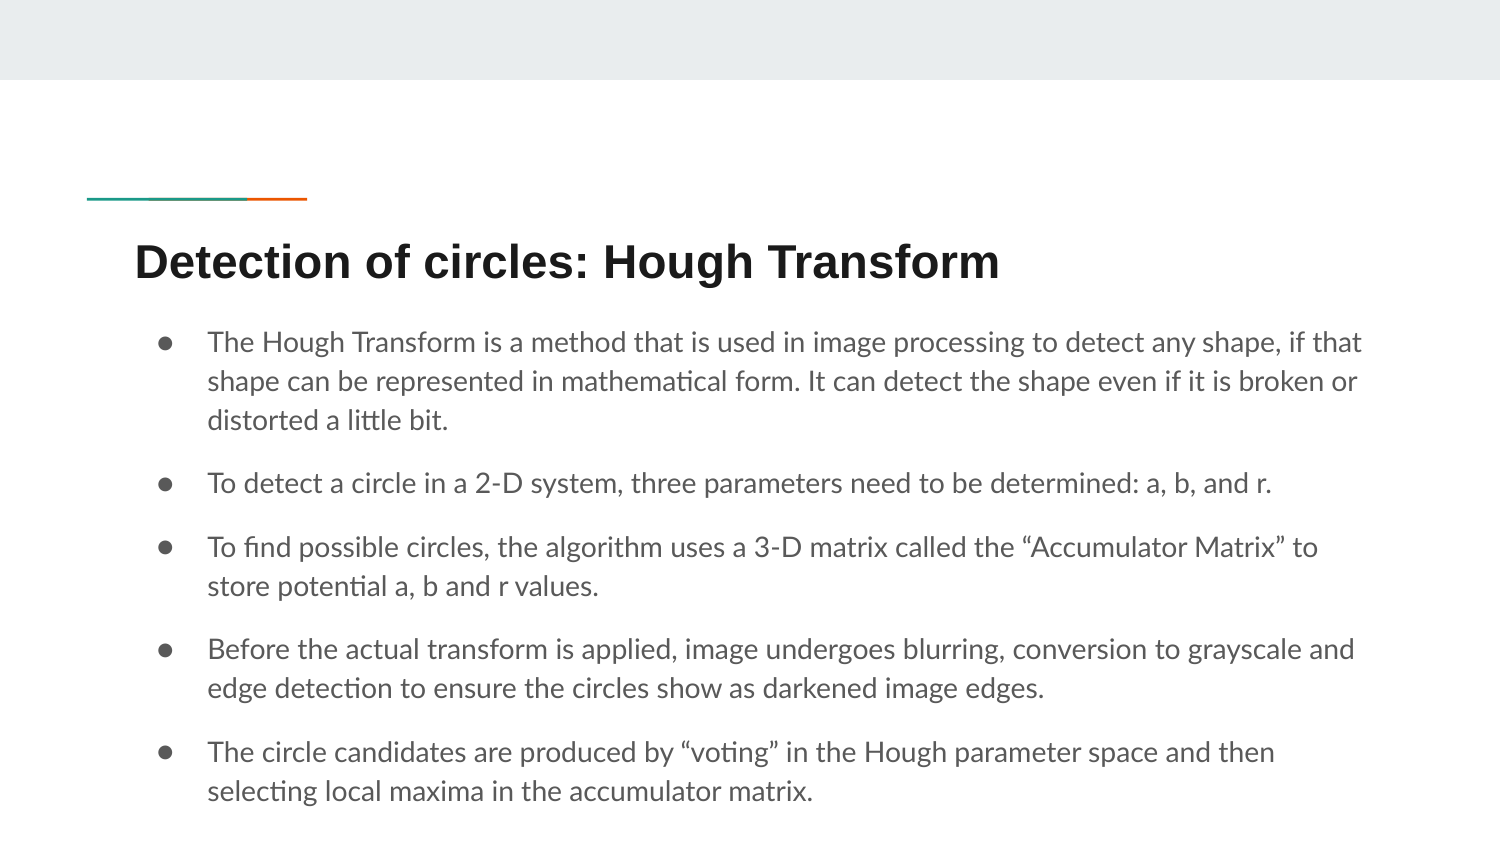

# Detection of circles: Hough Transform
The Hough Transform is a method that is used in image processing to detect any shape, if that shape can be represented in mathematical form. It can detect the shape even if it is broken or distorted a little bit.
To detect a circle in a 2-D system, three parameters need to be determined: a, b, and r.
To find possible circles, the algorithm uses a 3-D matrix called the “Accumulator Matrix” to store potential a, b and r values.
Before the actual transform is applied, image undergoes blurring, conversion to grayscale and edge detection to ensure the circles show as darkened image edges.
The circle candidates are produced by “voting” in the Hough parameter space and then selecting local maxima in the accumulator matrix.